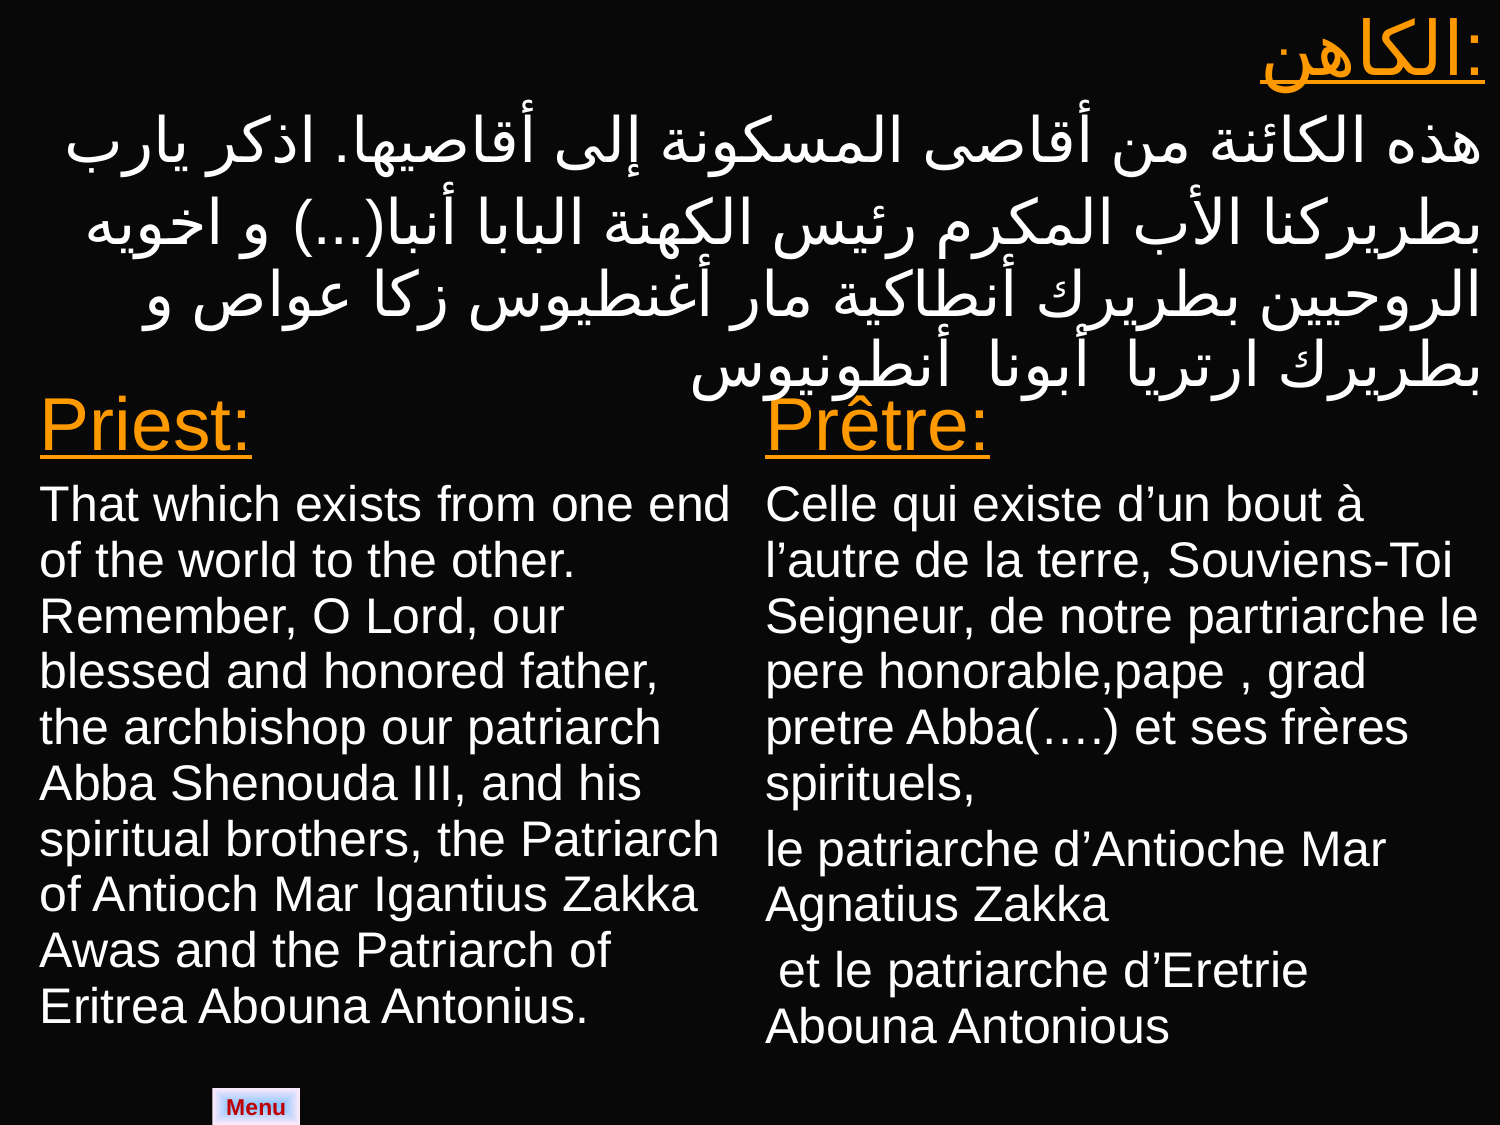

| الكاهن: هذه الكائنة من أقاصى المسكونة إلى أقاصيها. اذكر يارب بطريركنا الأب المكرم رئيس الكهنة البابا أنبا(...) و اخويه الروحيين بطريرك أنطاكية مار أغنطيوس زكا عواص و بطريرك ارتريا أبونا أنطونيوس |
| --- |
| Priest: That which exists from one end of the world to the other. Remember, O Lord, our blessed and honored father, the archbishop our patriarch Abba Shenouda III, and his spiritual brothers, the Patriarch of Antioch Mar Igantius Zakka Awas and the Patriarch of Eritrea Abouna Antonius. | Prêtre: Celle qui existe d’un bout à l’autre de la terre, Souviens-Toi Seigneur, de notre partriarche le pere honorable,pape , grad pretre Abba(….) et ses frères spirituels, le patriarche d’Antioche Mar Agnatius Zakka et le patriarche d’Eretrie Abouna Antonious |
| --- | --- |
Menu